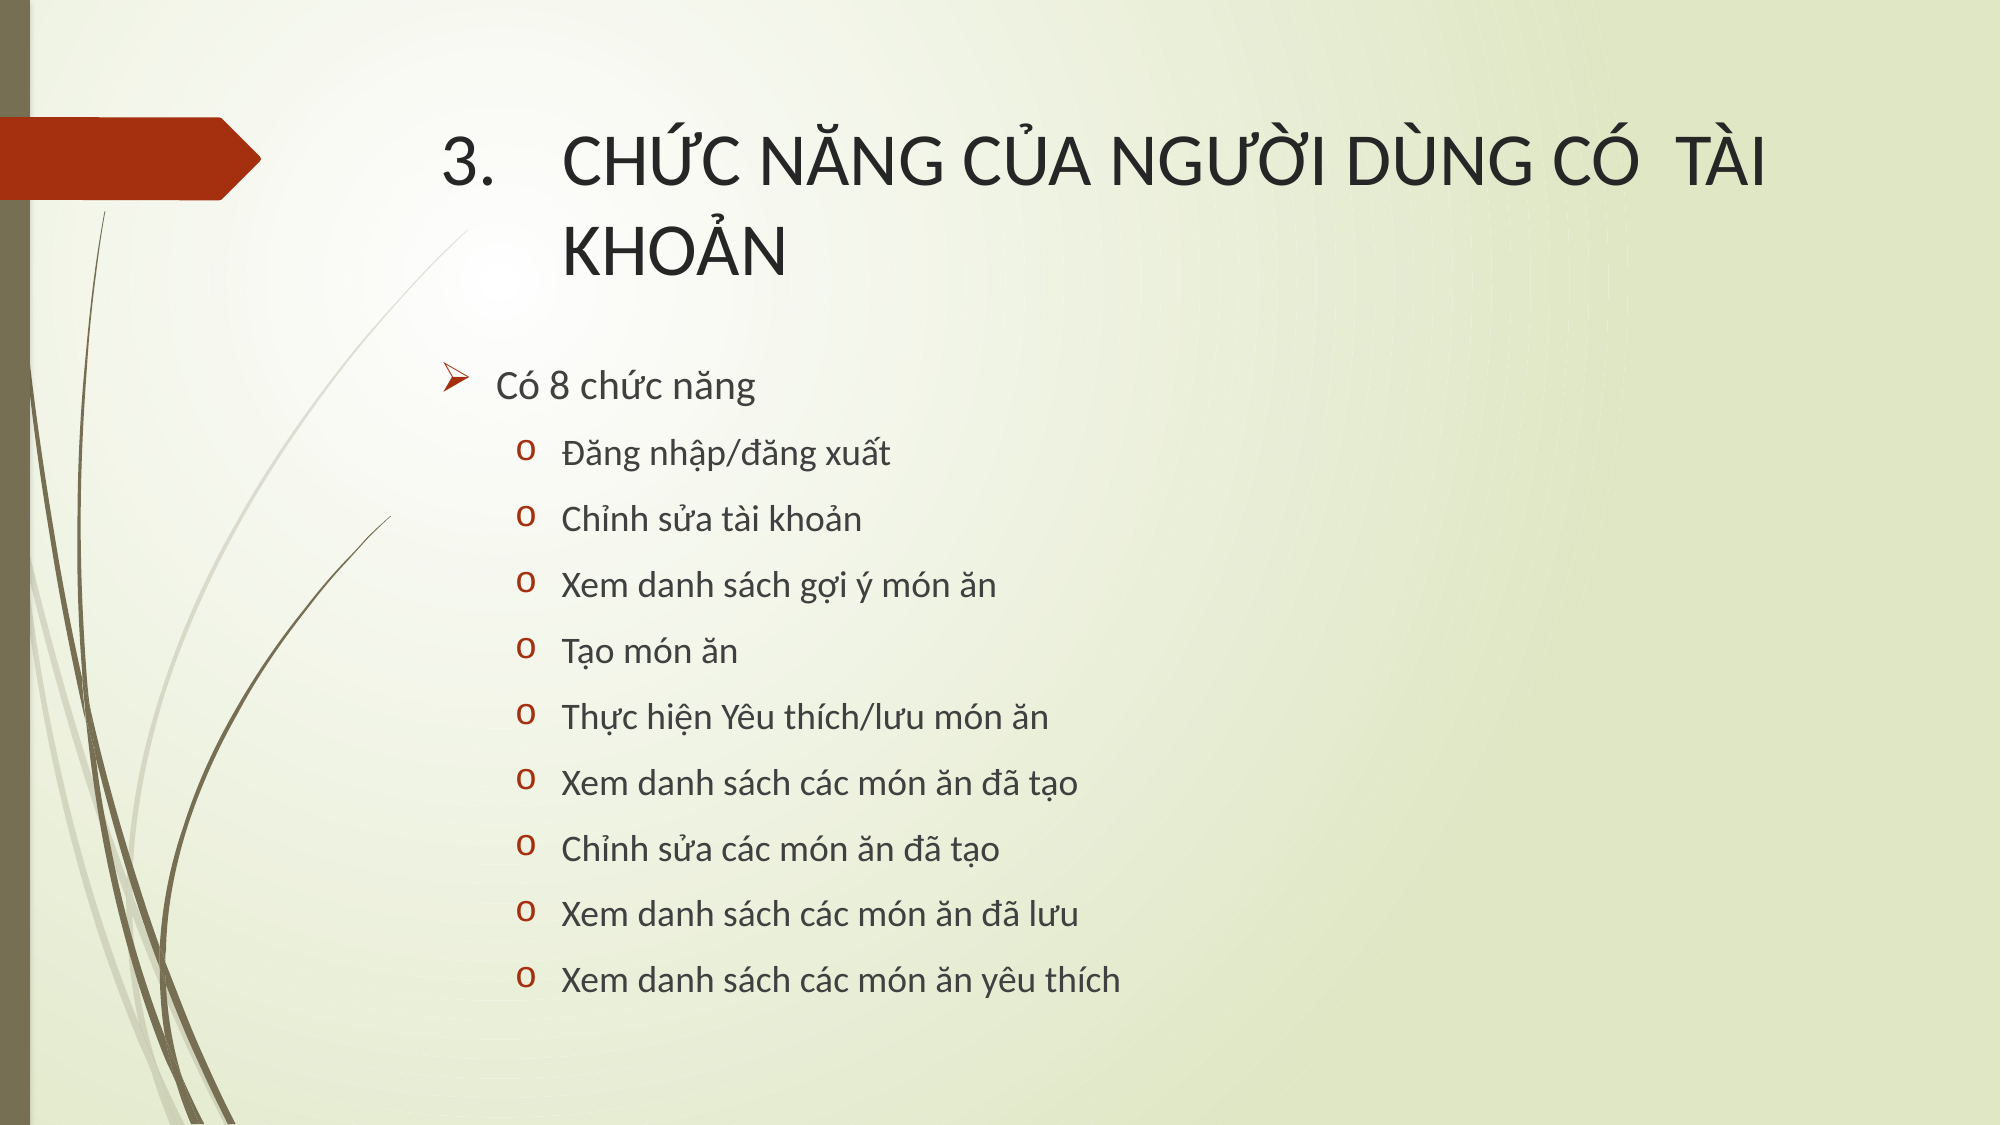

# CHỨC NĂNG CỦA NGƯỜI DÙNG CÓ  TÀI KHOẢN
Có 8 chức năng
Đăng nhập/đăng xuất
Chỉnh sửa tài khoản
Xem danh sách gợi ý món ăn
Tạo món ăn
Thực hiện Yêu thích/lưu món ăn
Xem danh sách các món ăn đã tạo
Chỉnh sửa các món ăn đã tạo
Xem danh sách các món ăn đã lưu
Xem danh sách các món ăn yêu thích